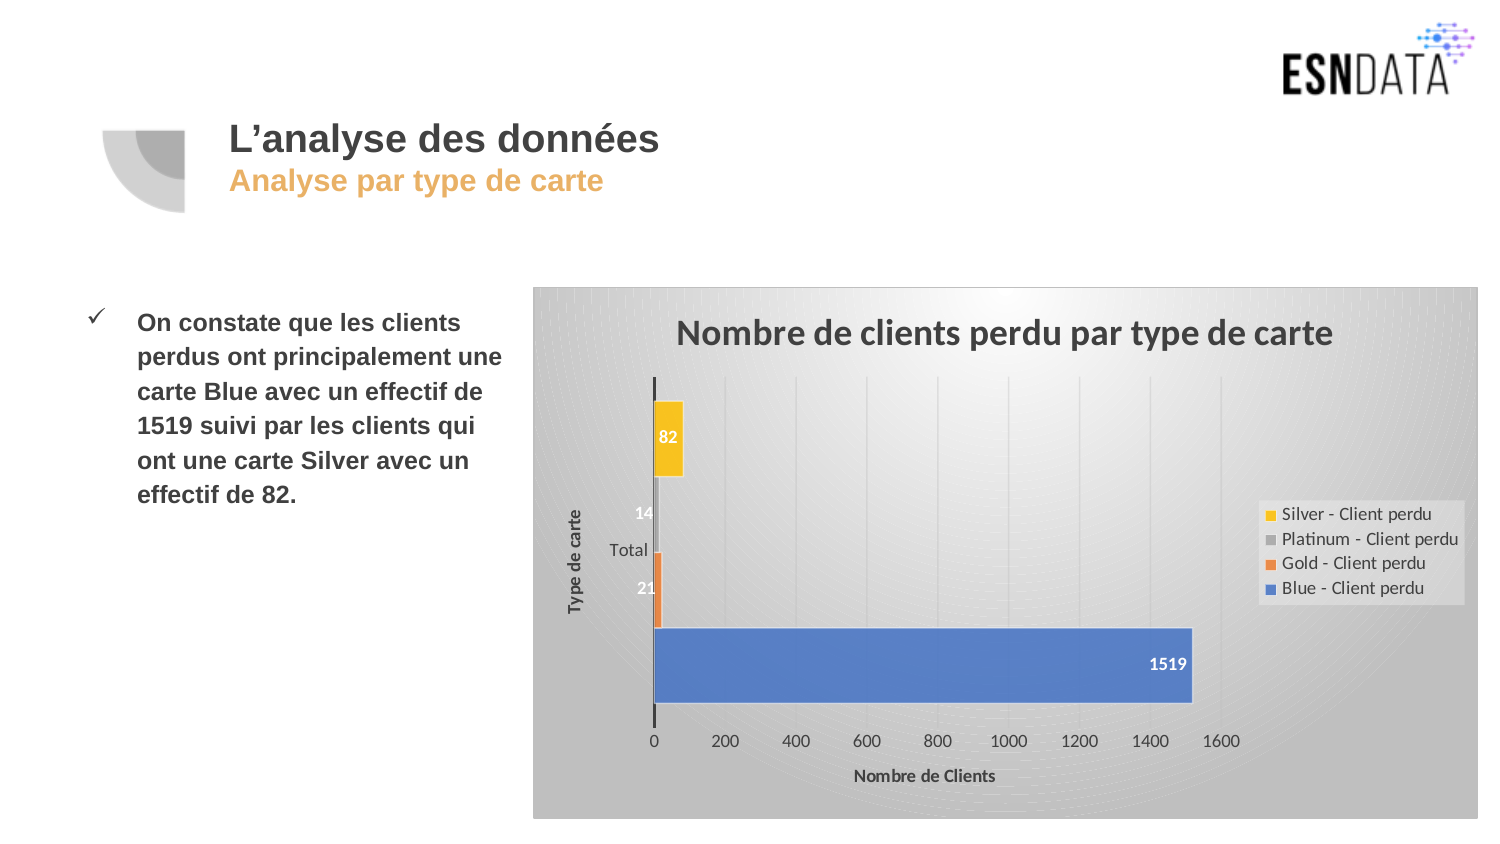

# L’analyse des données Analyse par type de carte
On constate que les clients perdus ont principalement une carte Blue avec un effectif de 1519 suivi par les clients qui ont une carte Silver avec un effectif de 82.

### Chart: Nombre de clients perdu par type de carte

| Category | Blue - Client perdu | Gold - Client perdu | Platinum - Client perdu | Silver - Client perdu |
|---|---|---|---|---|
| Total | 1519.0 | 21.0 | 14.0 | 82.0 |